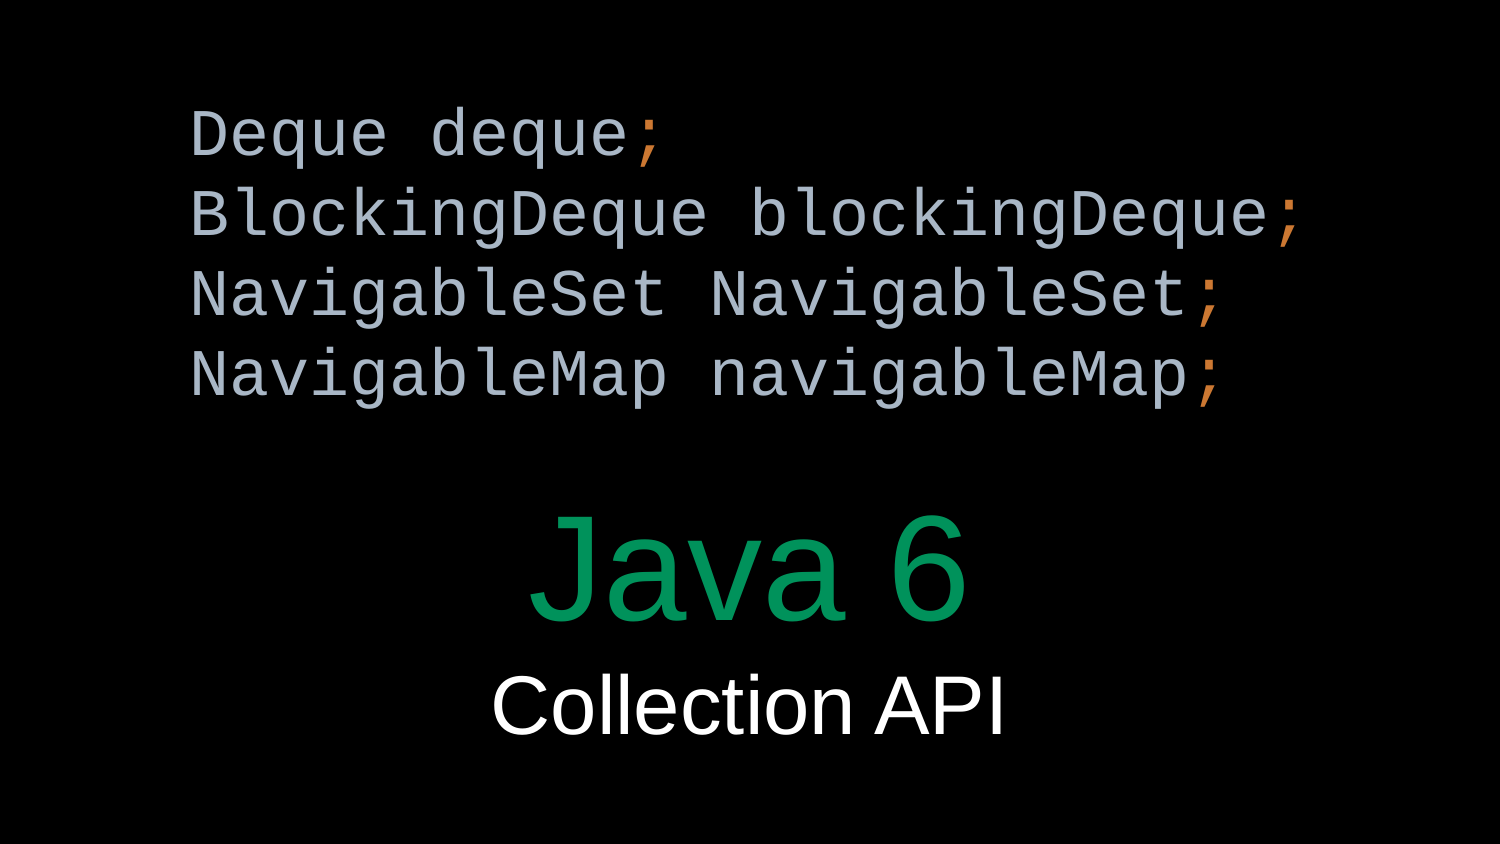

Deque deque;
BlockingDeque blockingDeque;
NavigableSet NavigableSet;
NavigableMap navigableMap;
Java 6
Collection API